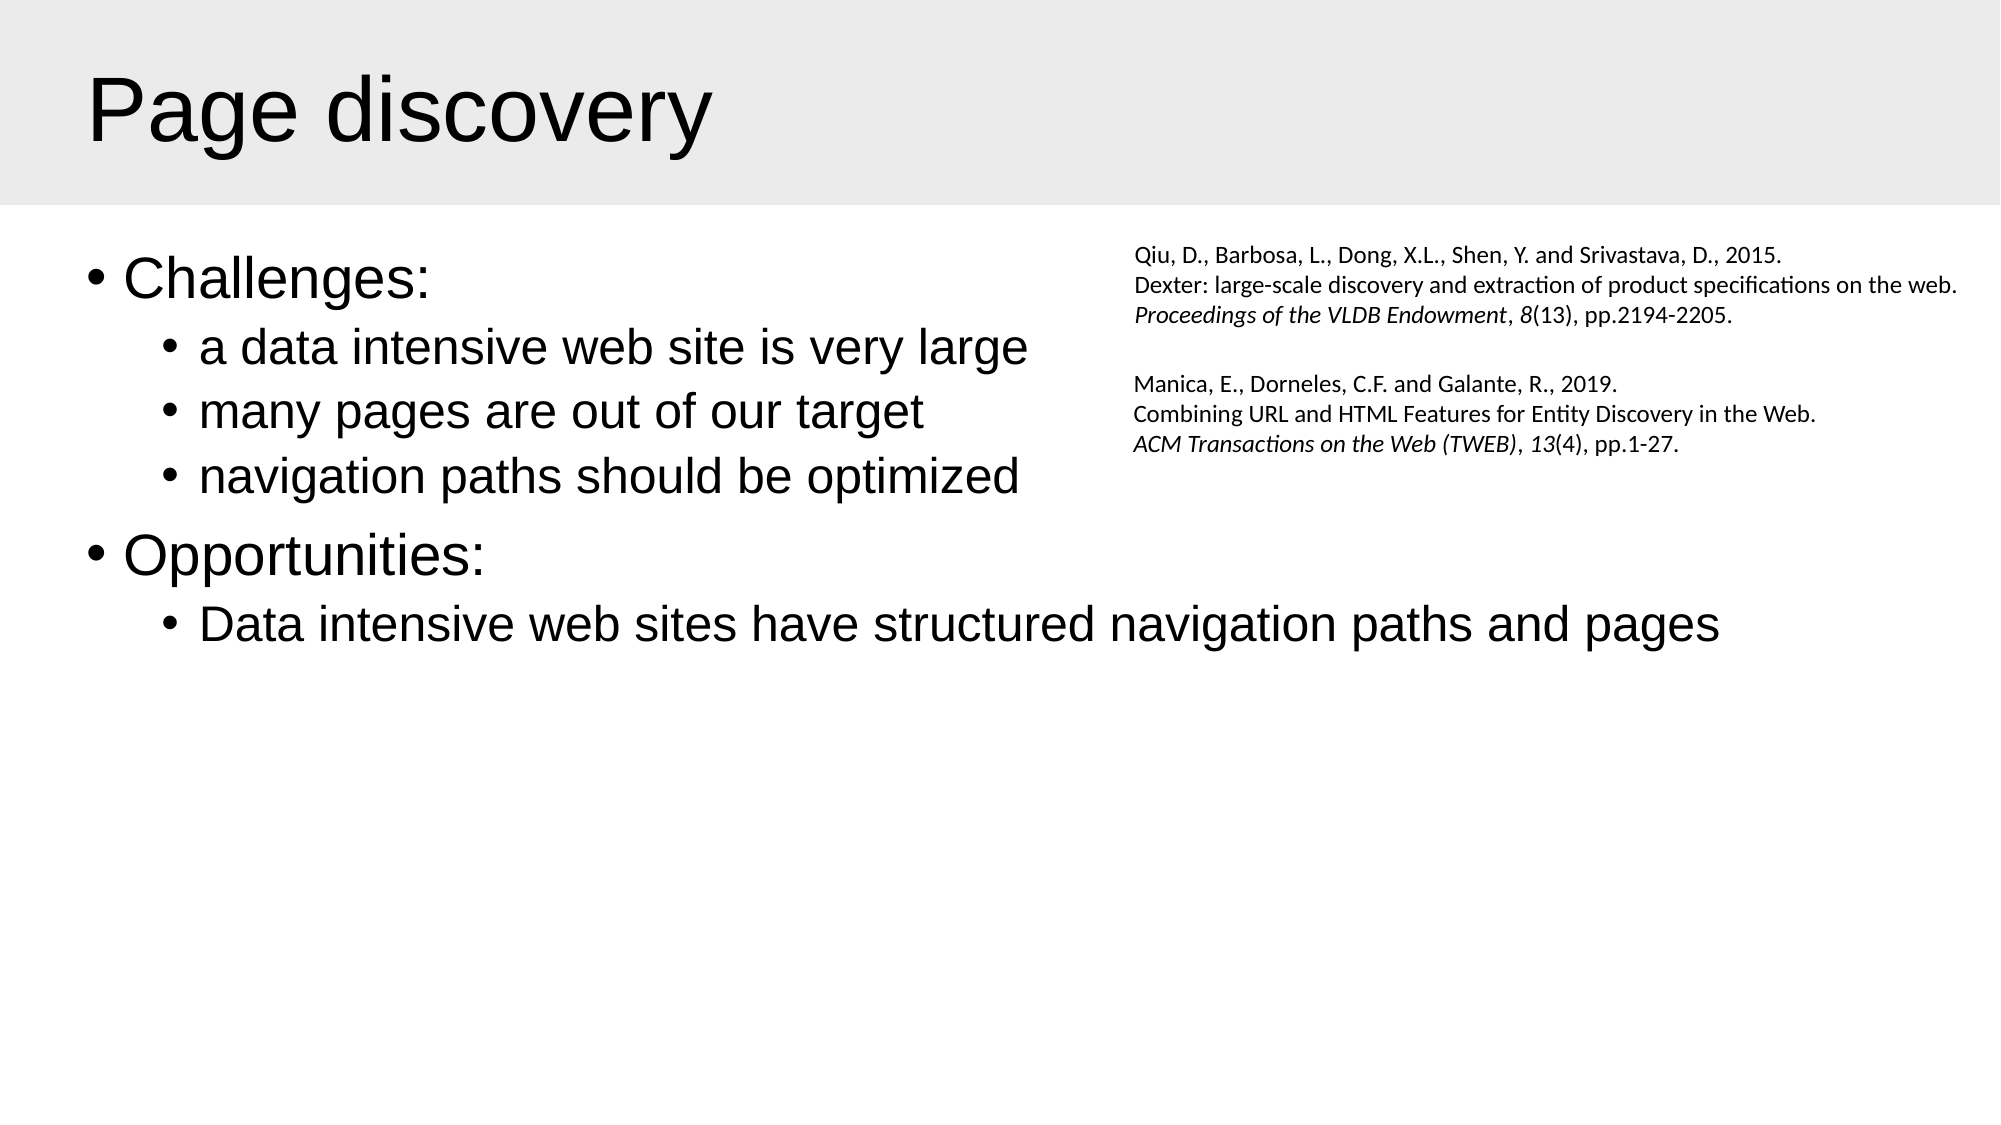

# Page discovery
Qiu, D., Barbosa, L., Dong, X.L., Shen, Y. and Srivastava, D., 2015.
Dexter: large-scale discovery and extraction of product specifications on the web.
Proceedings of the VLDB Endowment, 8(13), pp.2194-2205.
Challenges:
a data intensive web site is very large
many pages are out of our target
navigation paths should be optimized
Opportunities:
Data intensive web sites have structured navigation paths and pages
Manica, E., Dorneles, C.F. and Galante, R., 2019.
Combining URL and HTML Features for Entity Discovery in the Web.
ACM Transactions on the Web (TWEB), 13(4), pp.1-27.